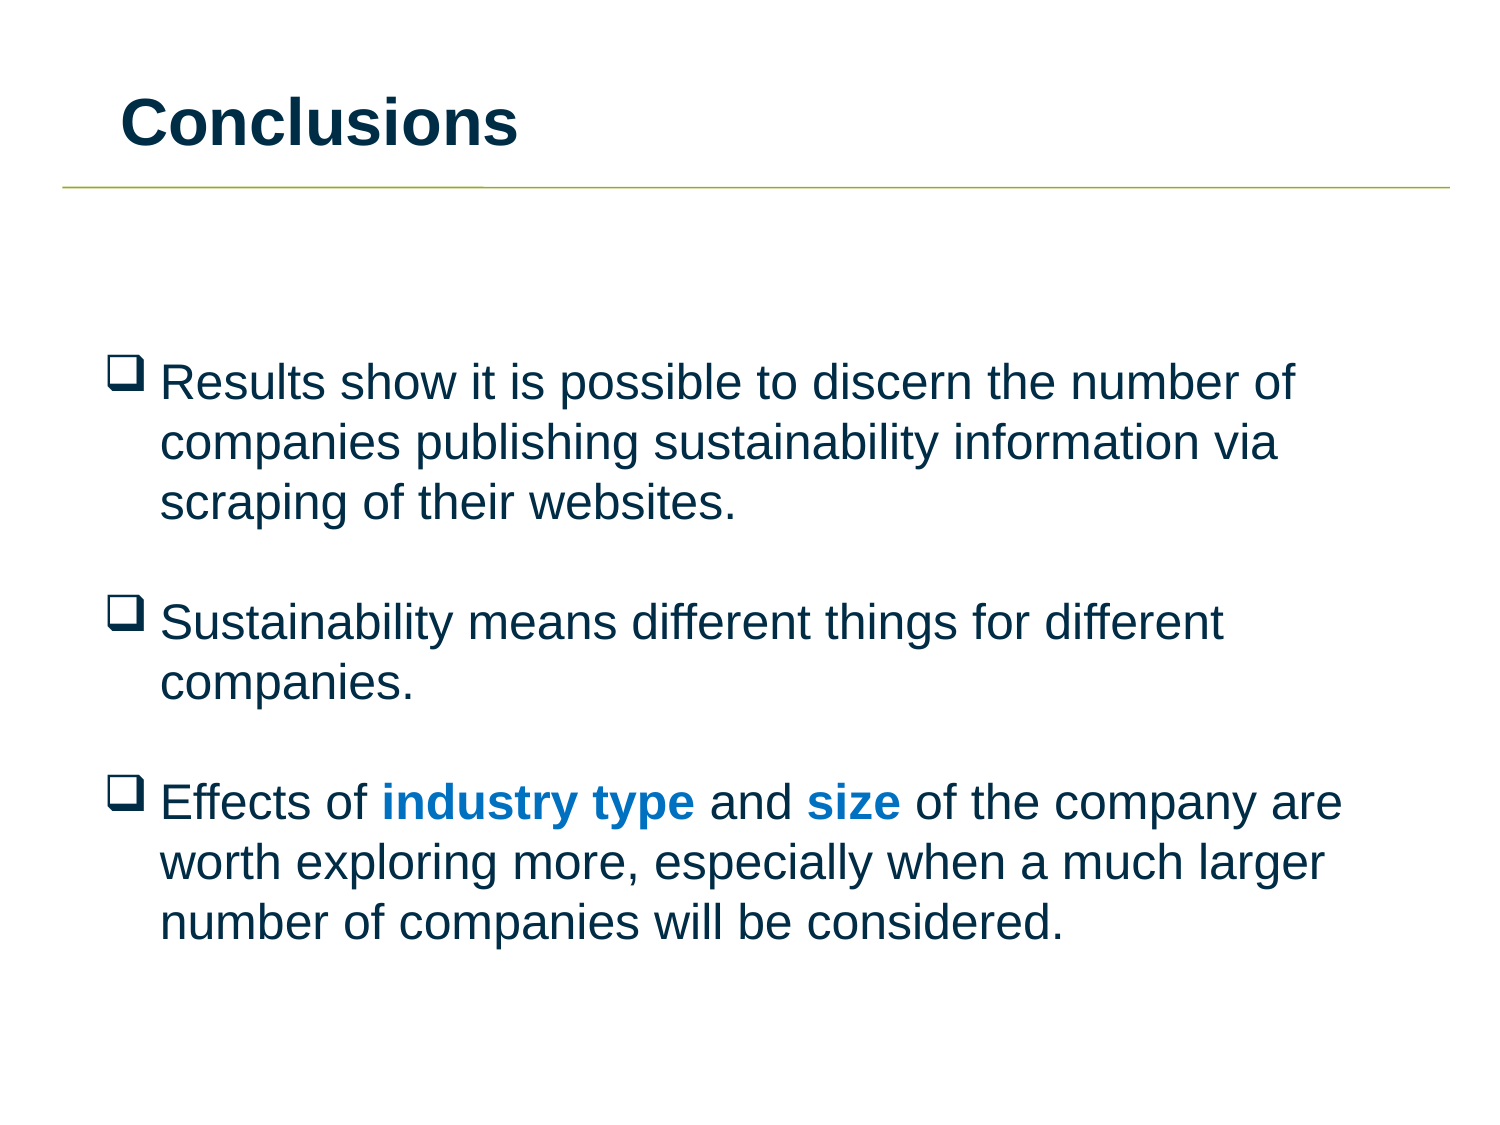

# Conclusions
Results show it is possible to discern the number of companies publishing sustainability information via scraping of their websites.

Sustainability means different things for different companies.

Effects of industry type and size of the company are worth exploring more, especially when a much larger number of companies will be considered.